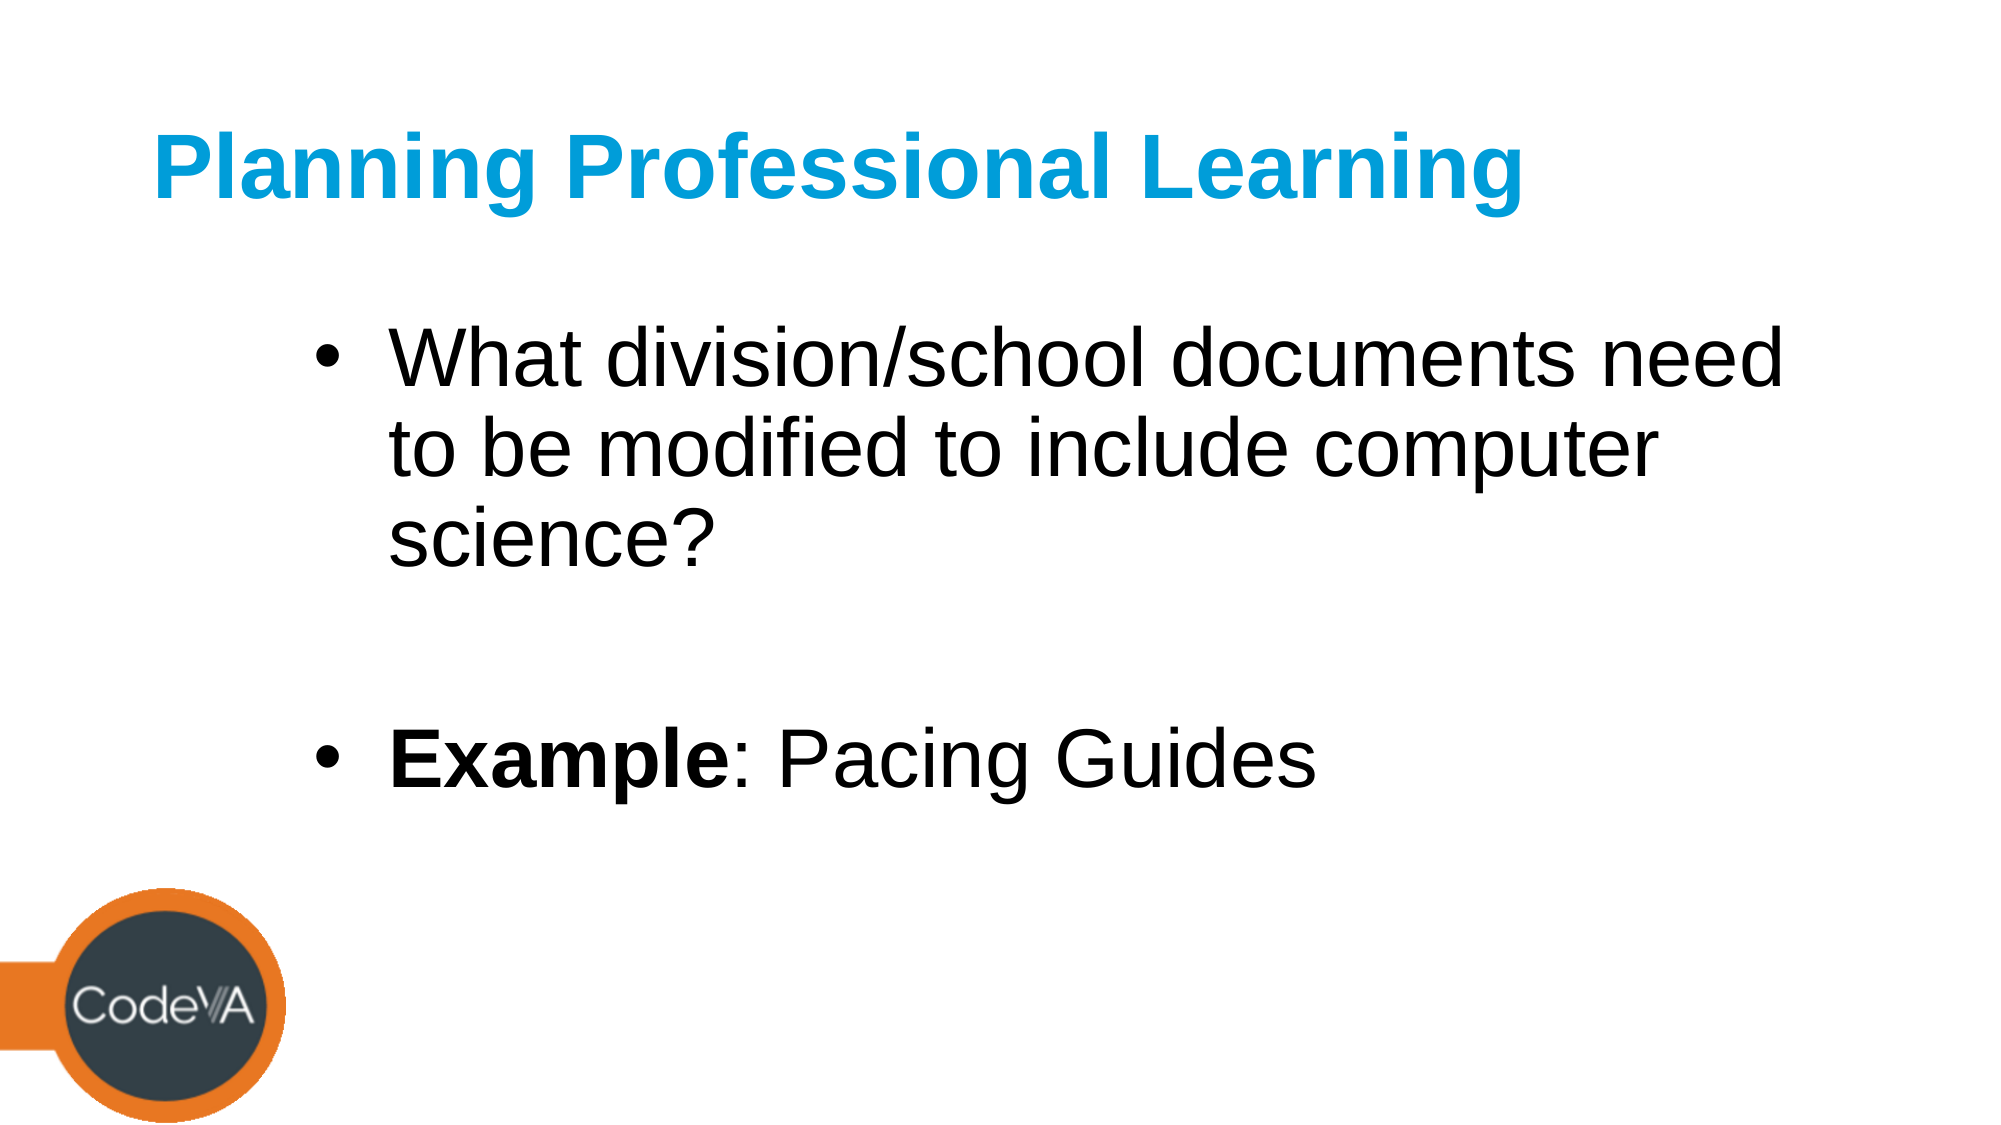

# Planning Professional Learning
What division/school documents need to be modified to include computer science?

Example: Pacing Guides